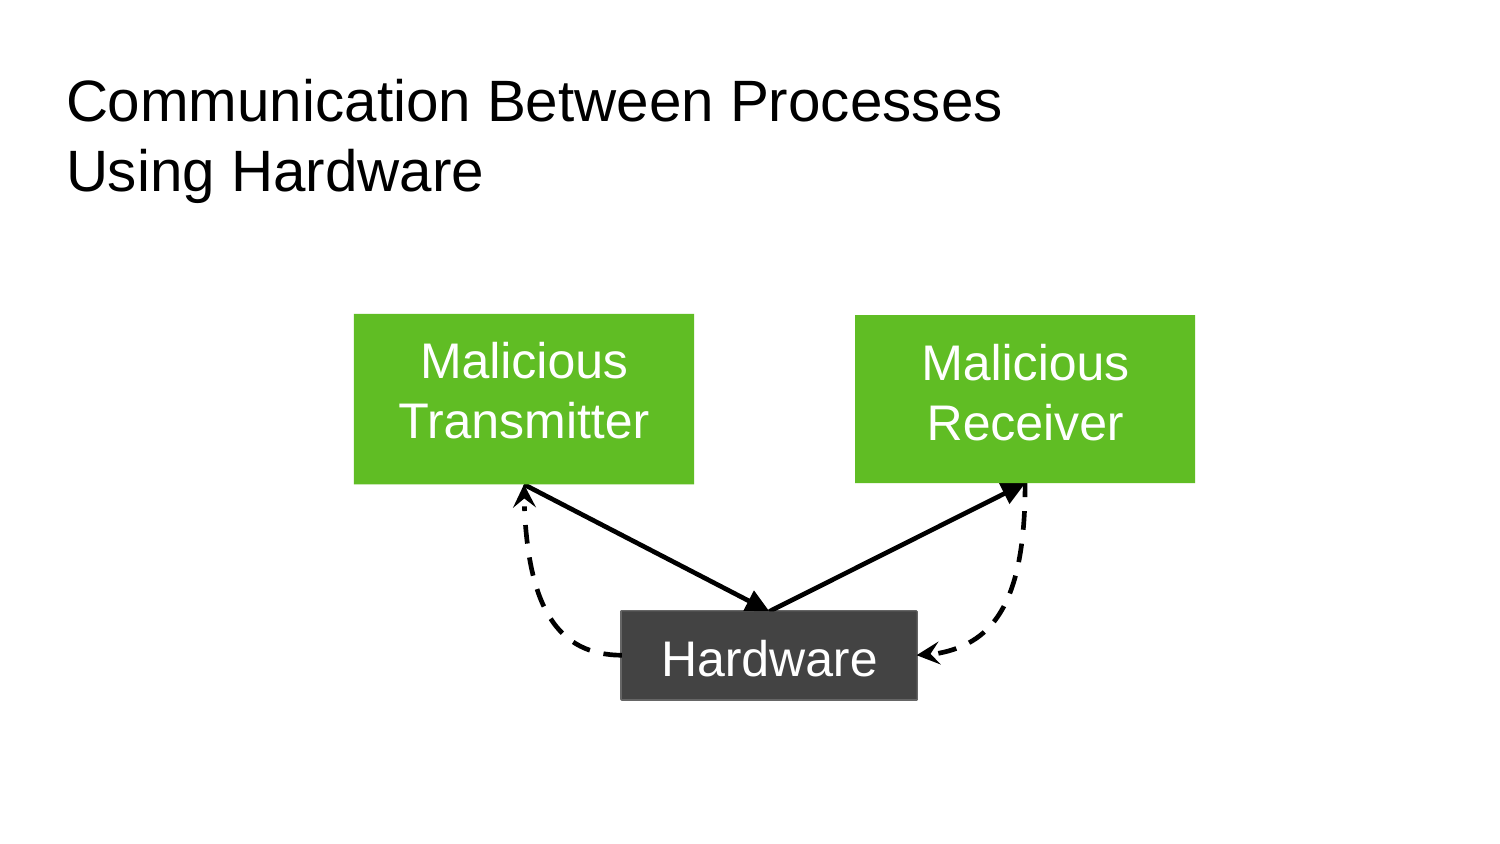

# Communication Between Processes Using Hardware
Malicious Transmitter
Malicious Receiver
Hardware